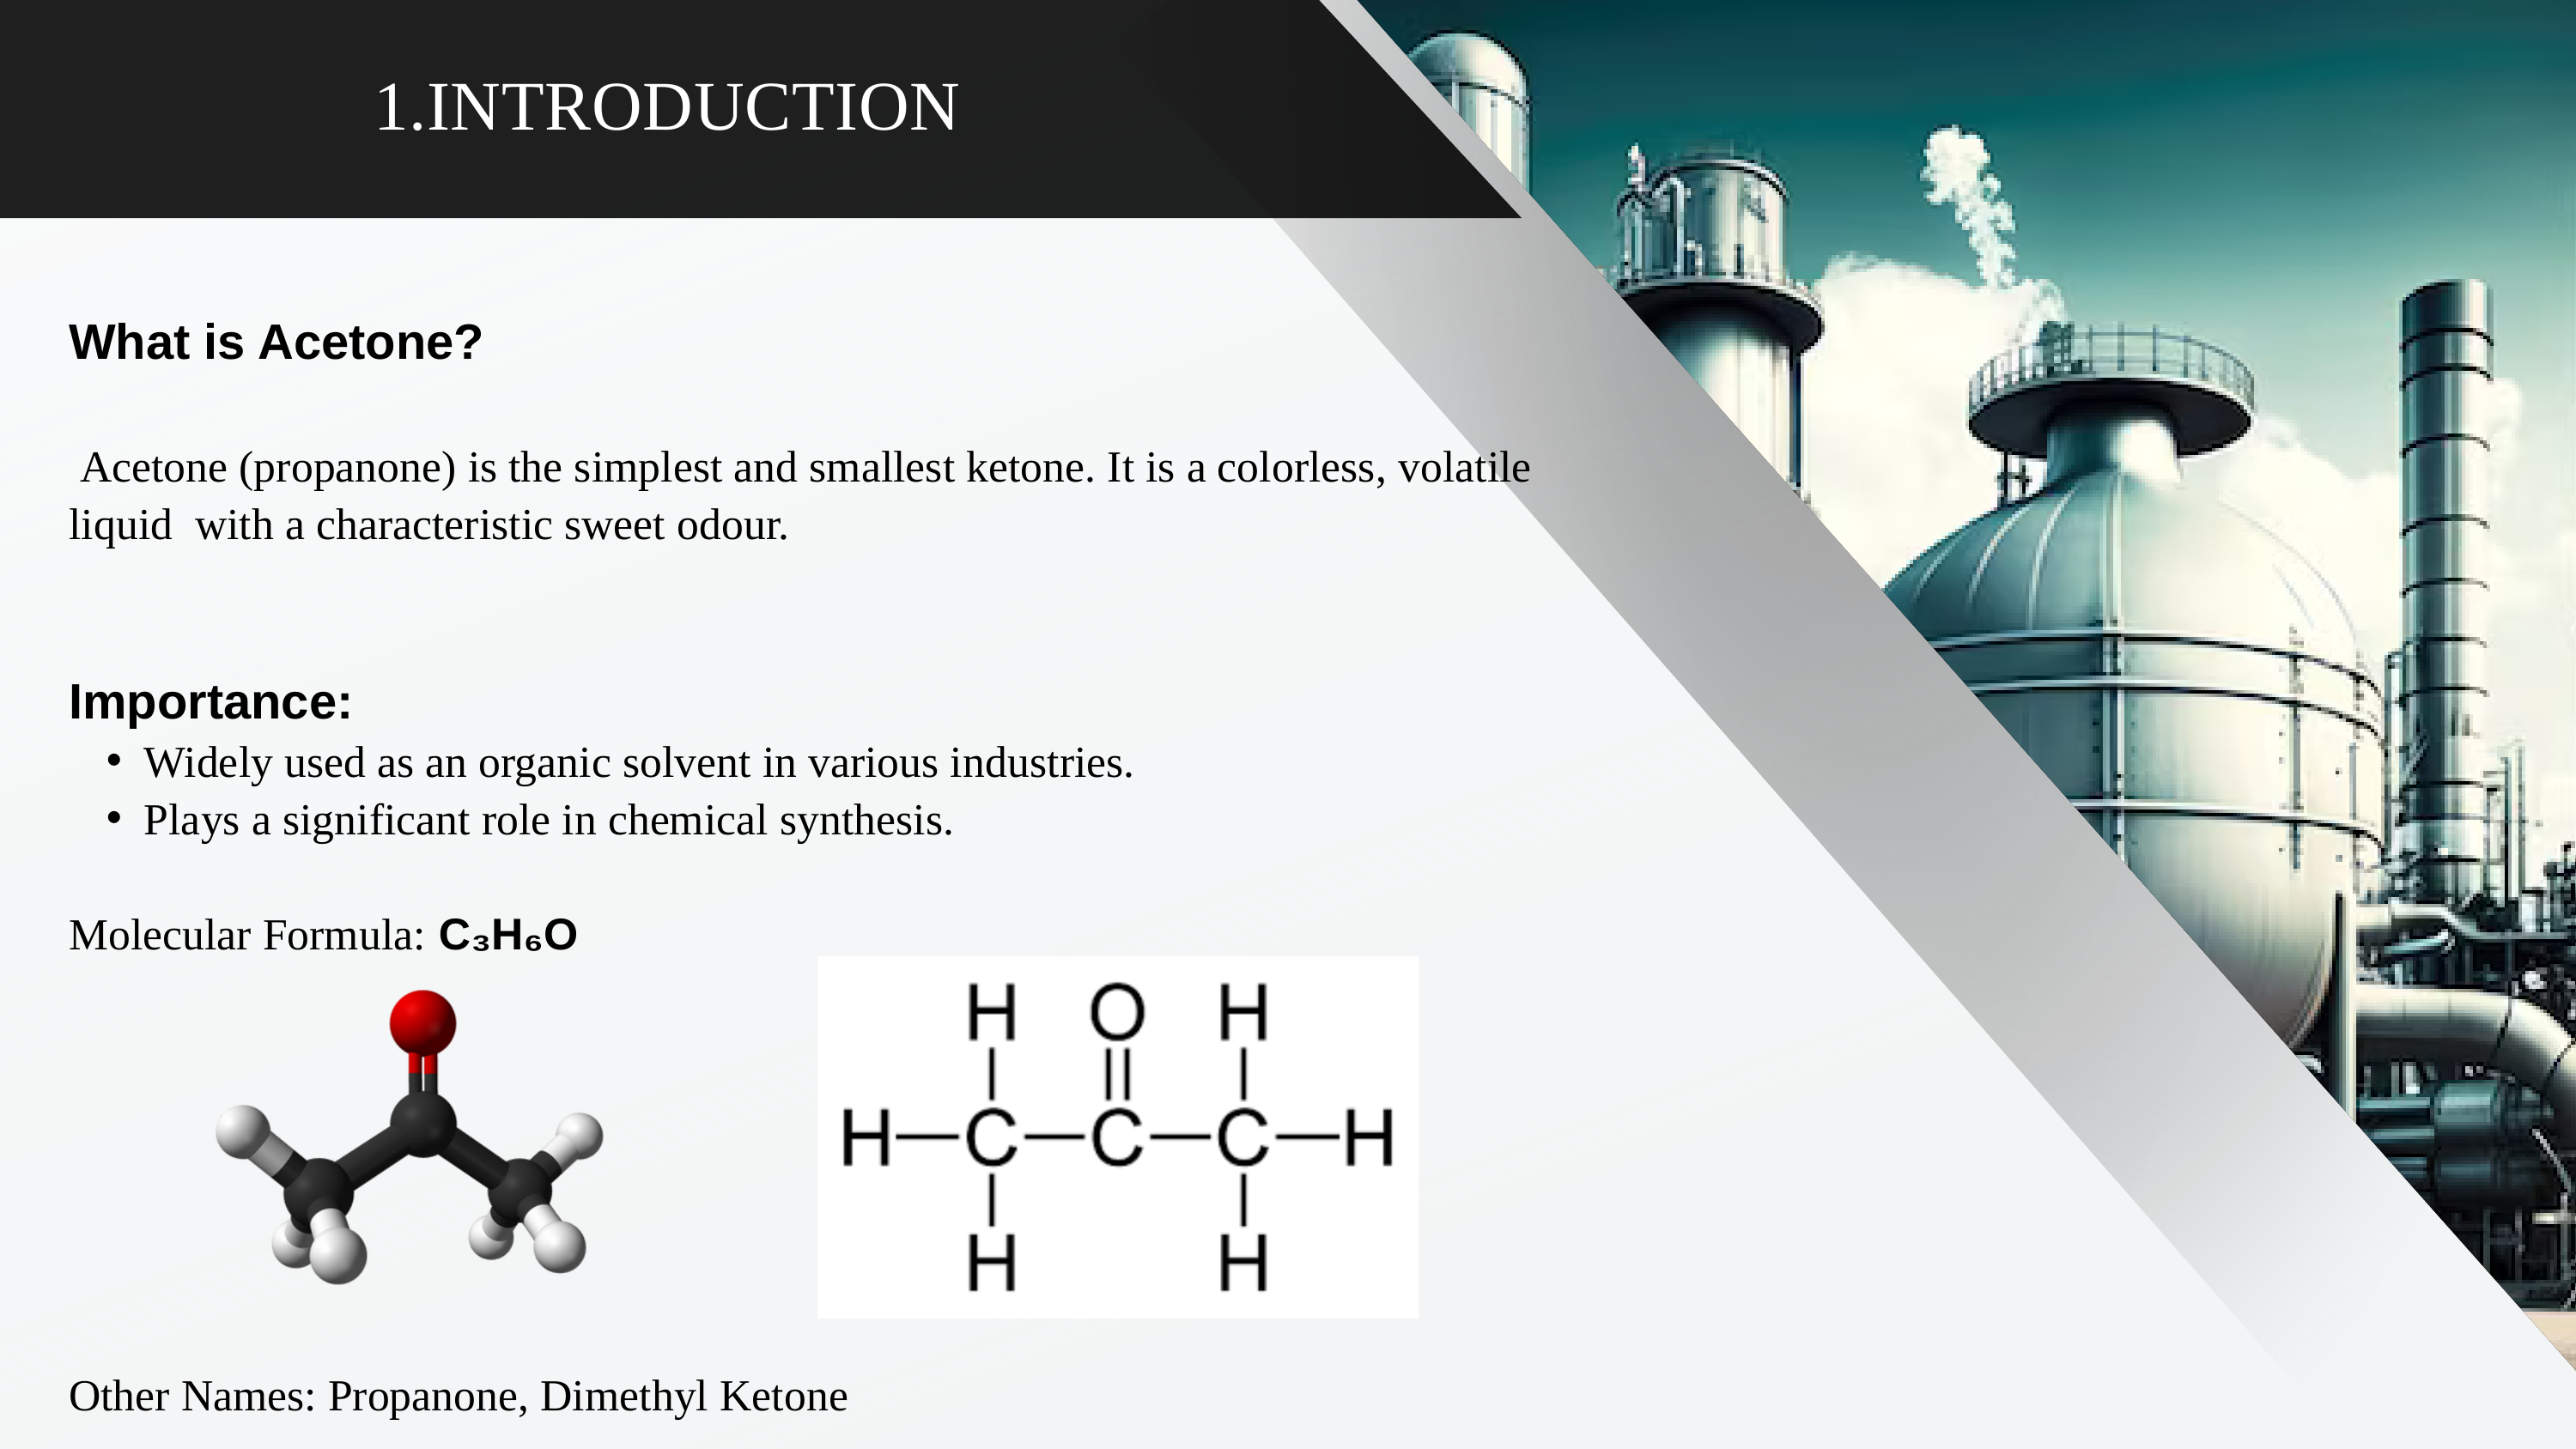

1.INTRODUCTION
What is Acetone?

 Acetone (propanone) is the simplest and smallest ketone. It is a colorless, volatile liquid  with a characteristic sweet odour.

Importance:
Widely used as an organic solvent in various industries.
Plays a significant role in chemical synthesis.

Molecular Formula: C₃H₆O

Other Names: Propanone, Dimethyl Ketone